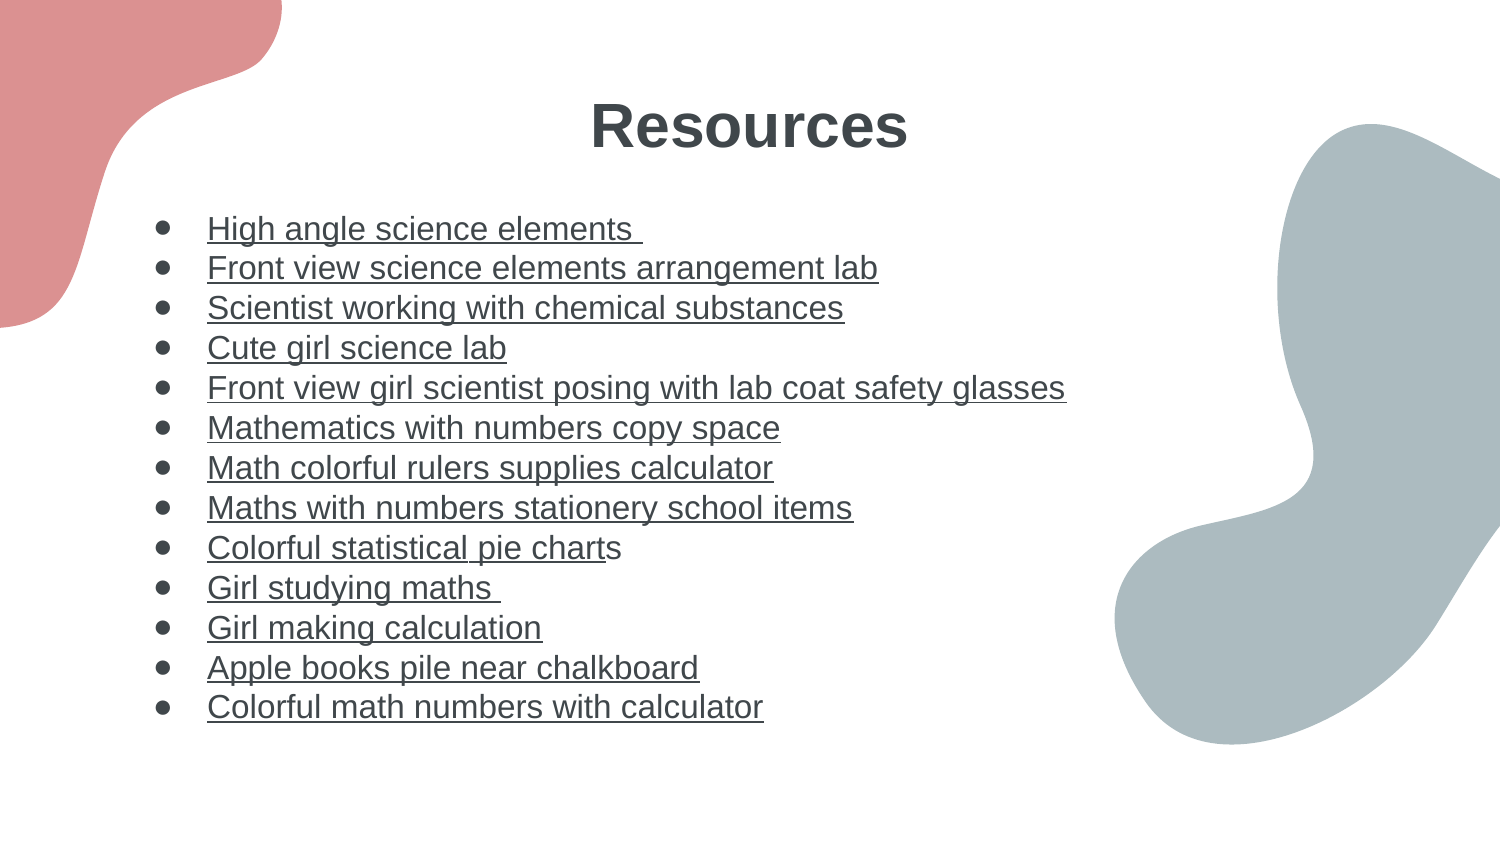

# Resources
High angle science elements
Front view science elements arrangement lab
Scientist working with chemical substances
Cute girl science lab
Front view girl scientist posing with lab coat safety glasses
Mathematics with numbers copy space
Math colorful rulers supplies calculator
Maths with numbers stationery school items
Colorful statistical pie charts
Girl studying maths
Girl making calculation
Apple books pile near chalkboard
Colorful math numbers with calculator